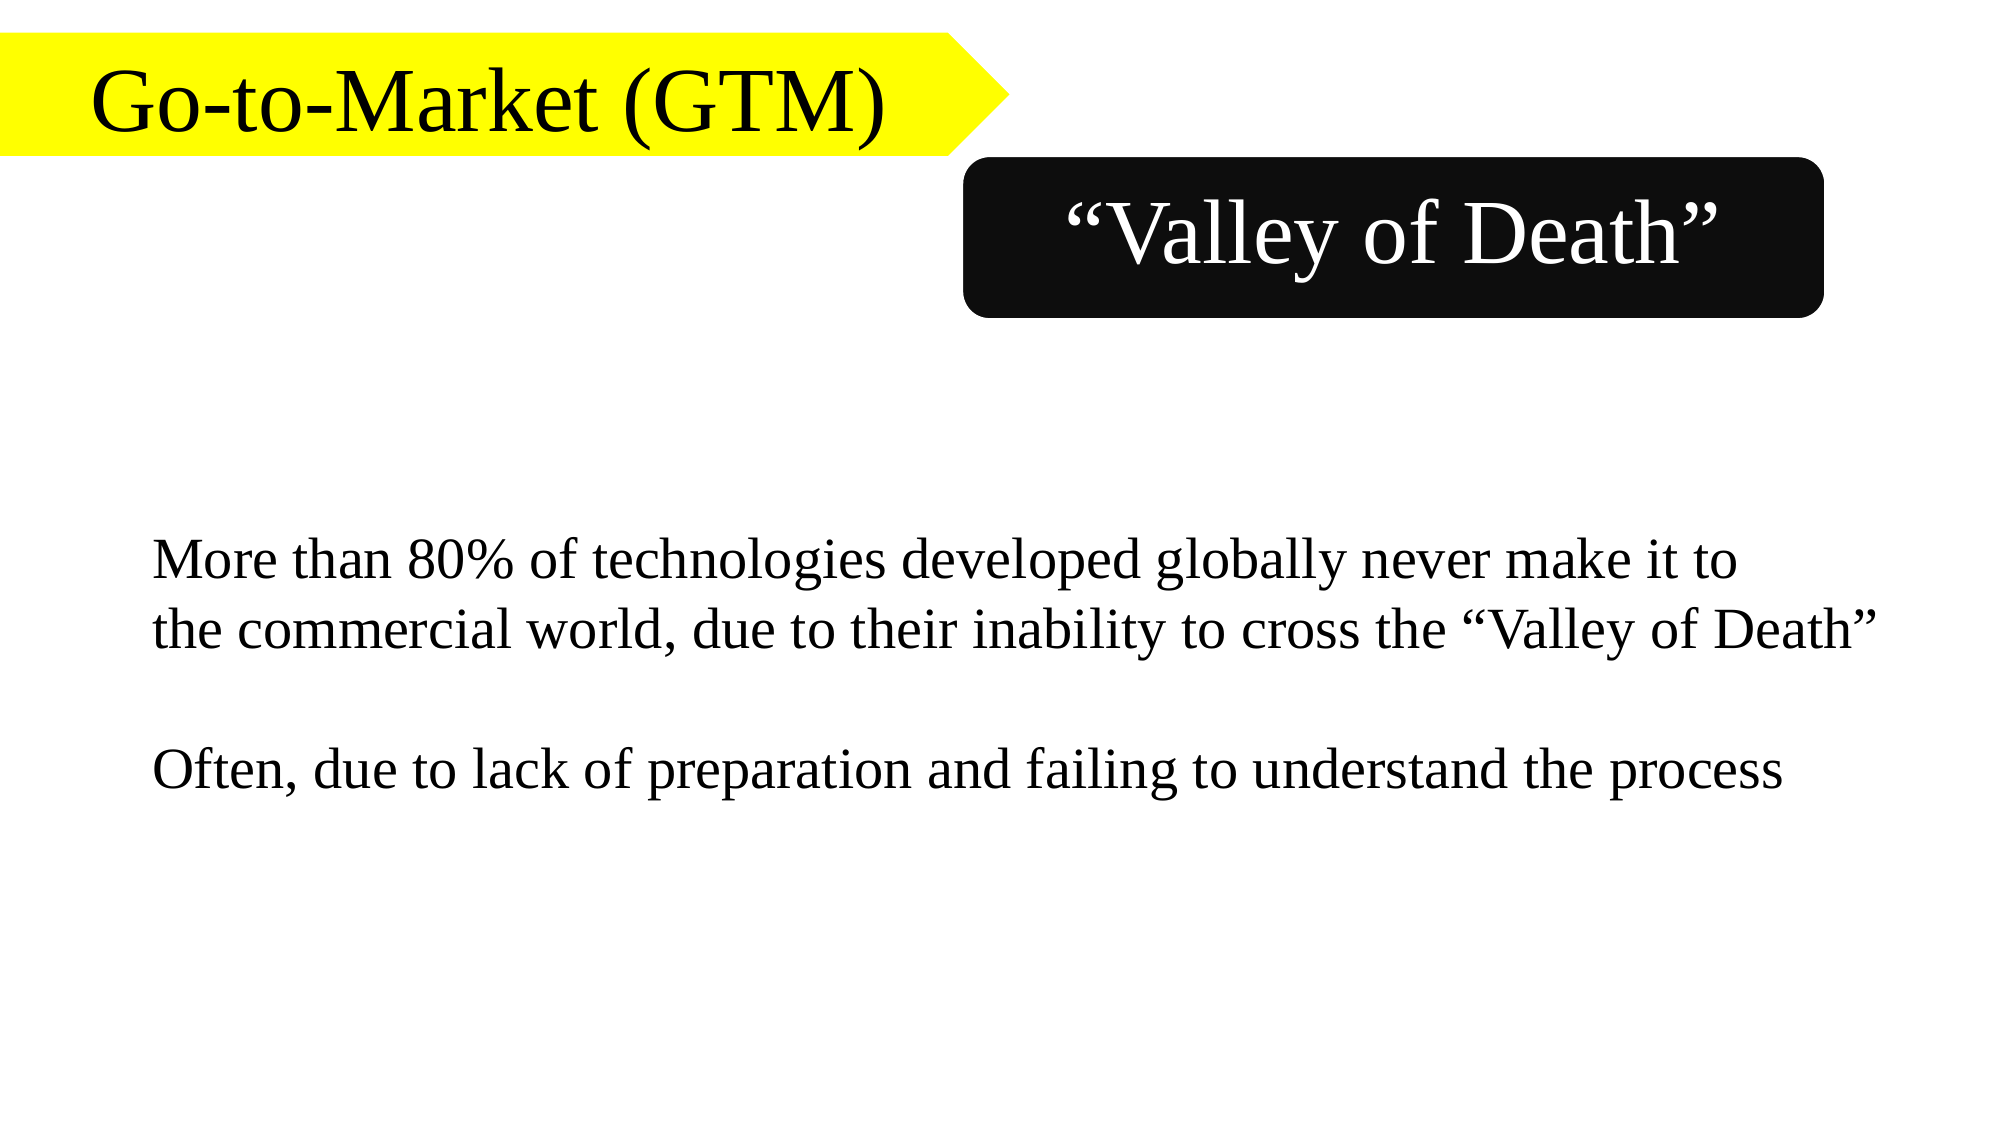

Go-to-Market (GTM)
“Valley of Death”
More than 80% of technologies developed globally never make it to
the commercial world, due to their inability to cross the “Valley of Death”

Often, due to lack of preparation and failing to understand the process